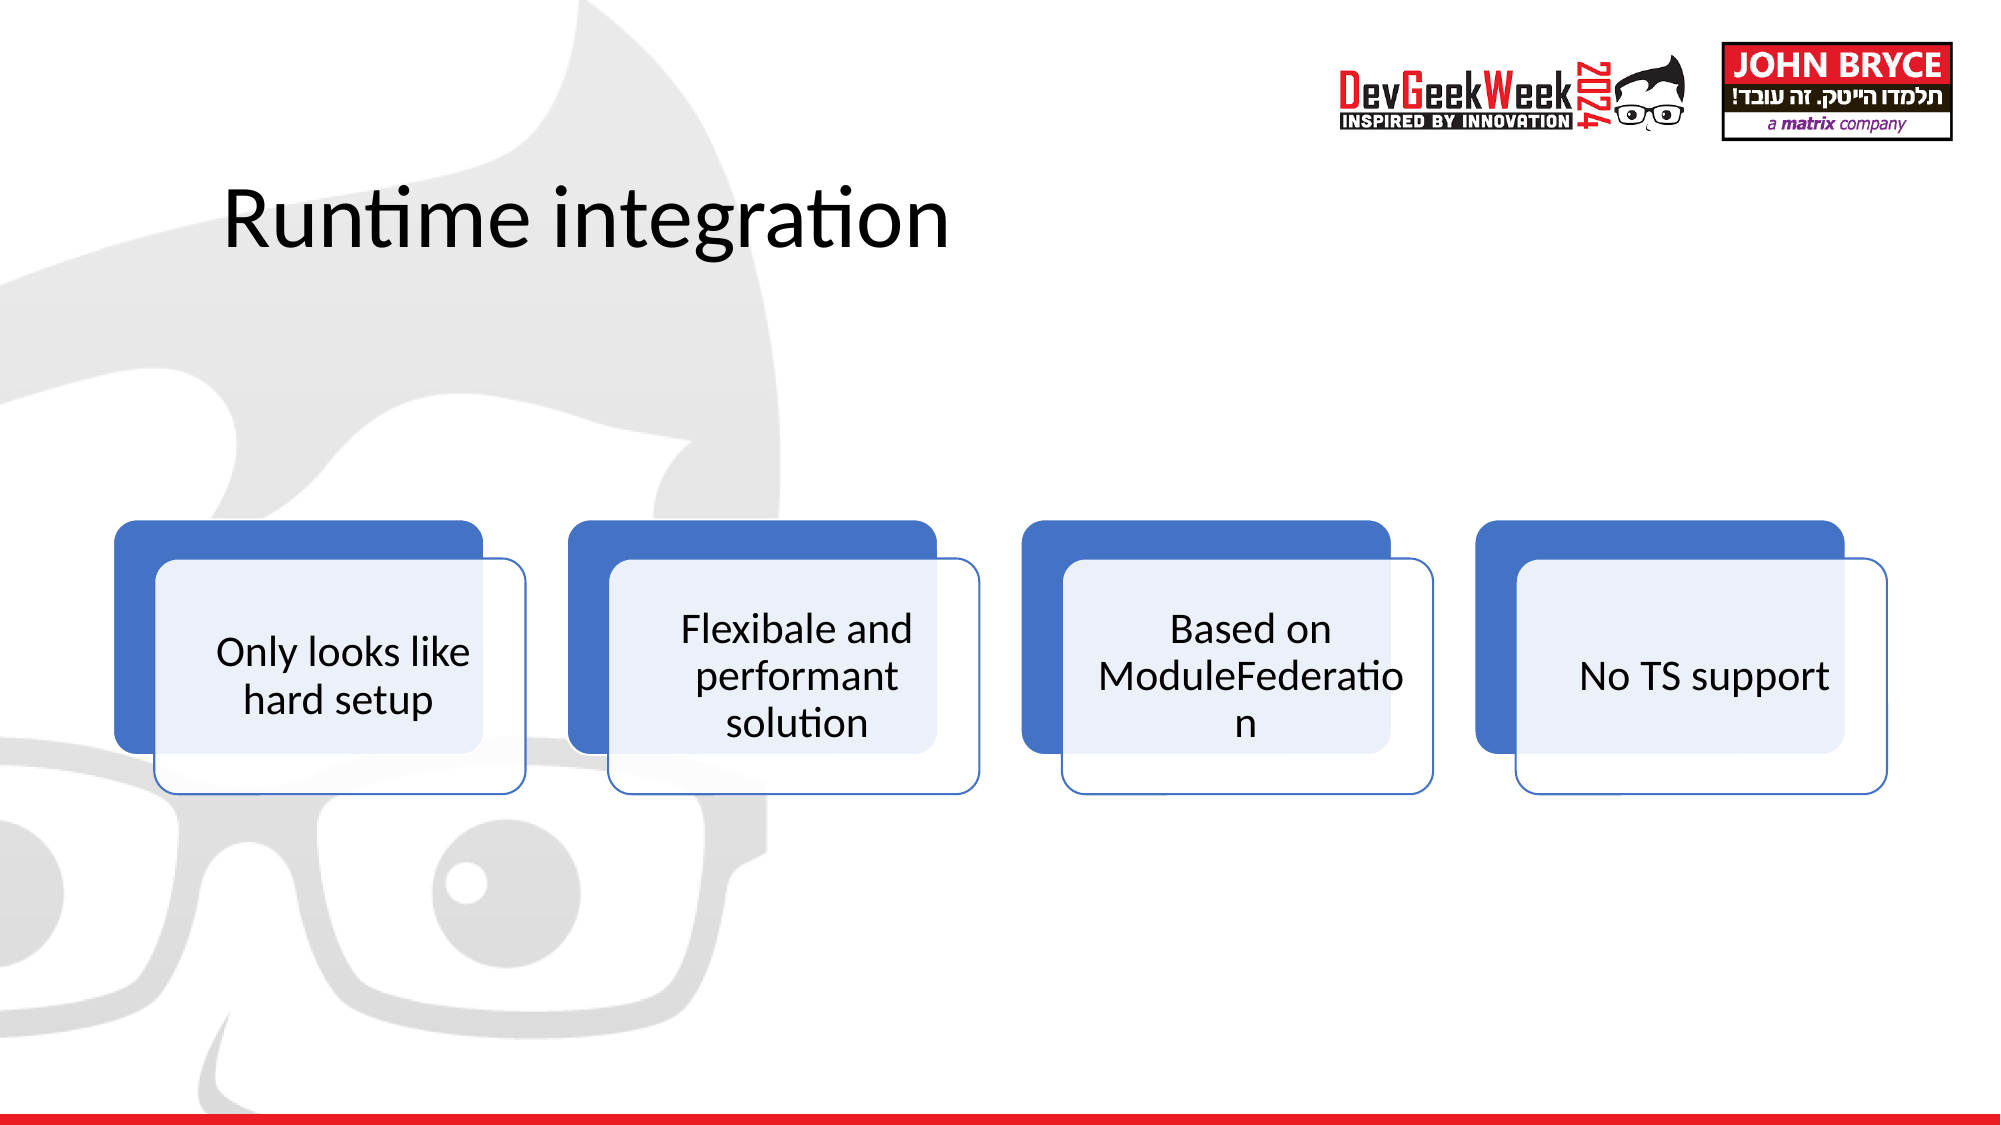

# Runtime integration
Only looks like hard setup
Flexibale and performant solution
Based on ModuleFederation
No TS support